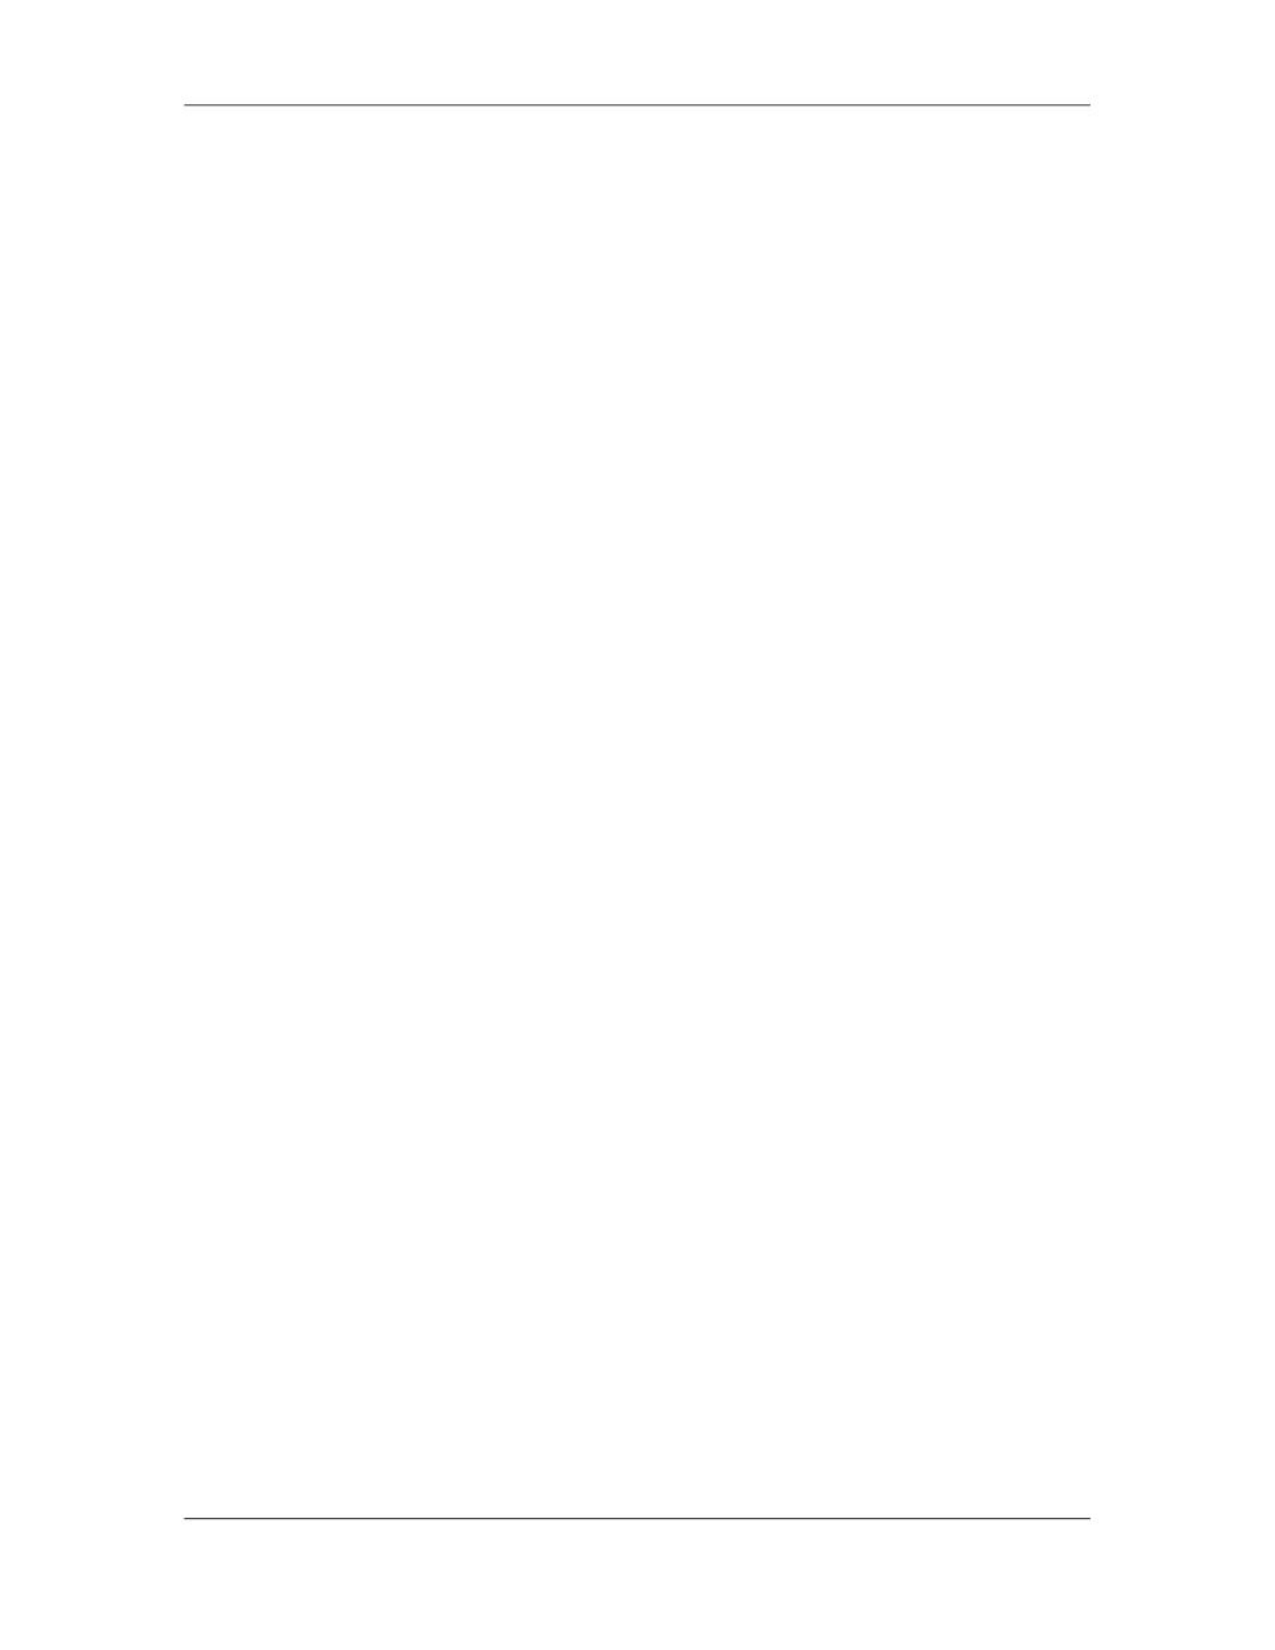

Software Project Management (CS615)

																																																																											You can use the Incremental model approach in software projects:

																																																																																										•											Where human resource is scarce.

																																																																											In such cases, the management can decide to divide and develop a product in individual

																																																																											builds. When the resources are available, the subsequent builds are planned and executed.
																																																																											This process model is useful in real life because normally all the resources required to

																																																																											complete the project are not available at the same time.

																																																																											Example:

																																																																											Consider a situation in which you might need to use the Incremental model of SDLC.
																																																																											Supersoft2000 requires a software product that automates the employee and their salary

																																																																											details. It has assigned this project to Blue Valley Consulting (BVC) that specializes in
																																																																											developing Human Resources (HR)-related applications. The project requirements are

																																																																											defined to start the project. However, the client wants to roll out the new system for the
																																																																											benefit of its employees as early as possible. The analysis team in BVC has been able to

																																																																											divide the entire project into seven independent modules. On the basis of their prior
																																																																											experience, it feels each module can be executed and deployed independently by the

																																																																											client. After all the modules are completed, the maintenance team in BVC can assemble
																																																																											and implement the system at the client site. Currently, the development personnel in BVC

																																																																											are hired on contract and BVC faces shortage of skilled personnel.

																																																																											In such a case, you use the Incremental model because of the following reasons:

																																																																																										•											Time and lack of skilled personnel are the main hindrances in this project.

																																																																											Therefore, by using the Incremental model, you can design, develop, and deliver
																																																																											independent modules. This way by using a few skilled personnel you are able to develop

																																																																											a system with basic features and provide it to the client immediately. The most important
																																																																											and the least dependent module are developed first. While the client is using the module,

																																																																											BVC can arrange for additional skilled personnel to complete the rest of the modules and
																																																																											deliver them to the client.

																																																																											The Incremental model enables you to revert to an earlier phase and refine the product

																																																																											based on client feedback. After all the modules have been developed, the development
																																																																											personnel can be released. BVC can then hire or retain a few experienced personnel to

																																																																											create a maintenance team. This team would assemble and implement the entire
																																																																											employee salary details product at the client site. This flexibility of personnel can be

																																																																											exercised because you use the Incremental model. Using the Incremental model enables:

																																																																																										•										Division of skilled labor
																																																																																										•										Division of a complex project into modules
																																																																																										•										Development of those modules within a short time frame

																																																																																						                                                                                                                                 167

																																																																																																																																																																																						© Copyright Virtual University of Pakistan